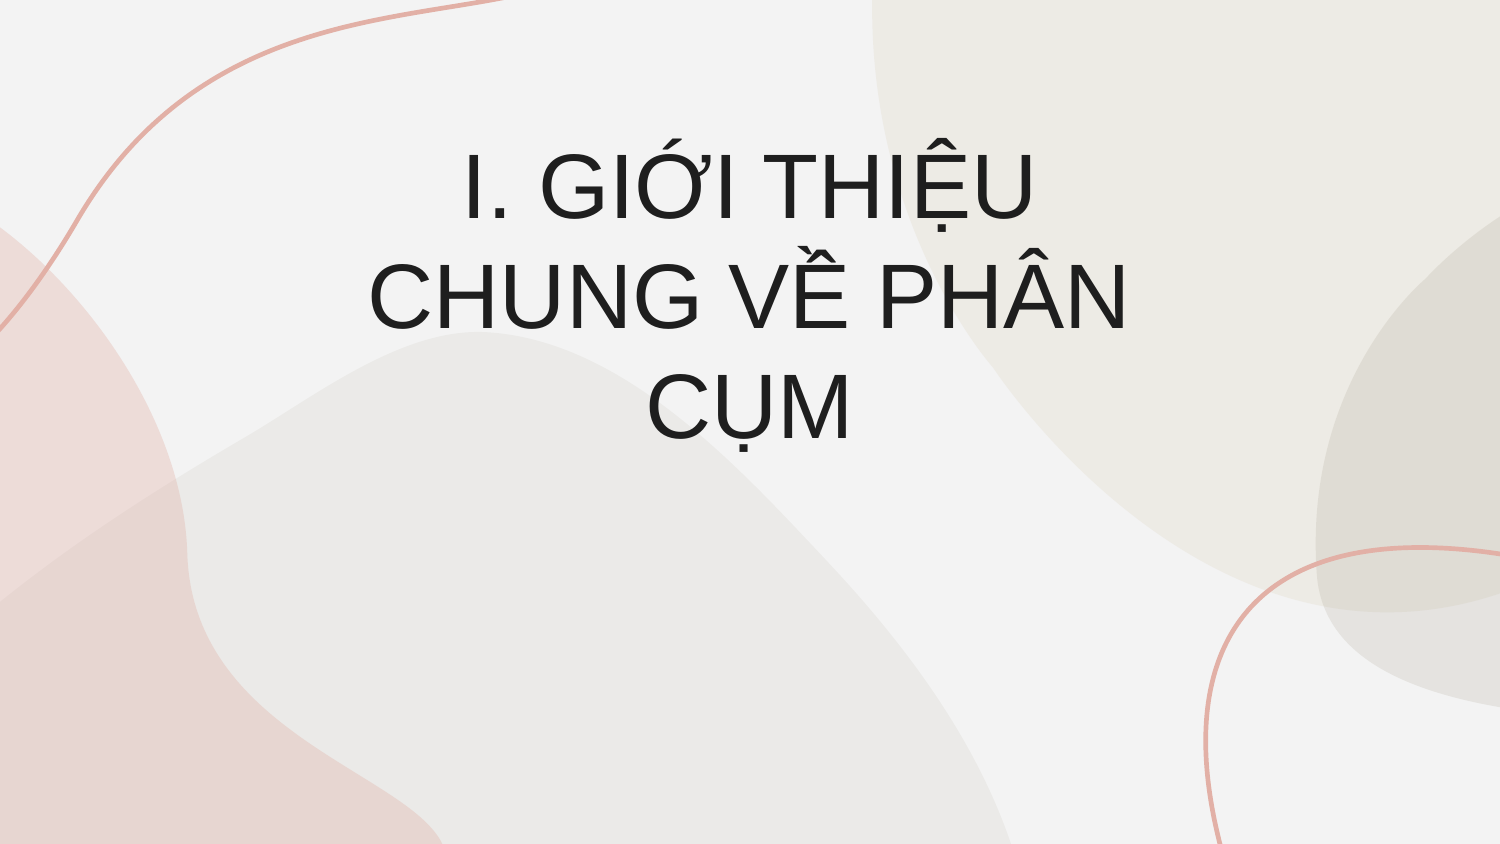

# I. GIỚI THIỆU CHUNG VỀ PHÂN CỤM